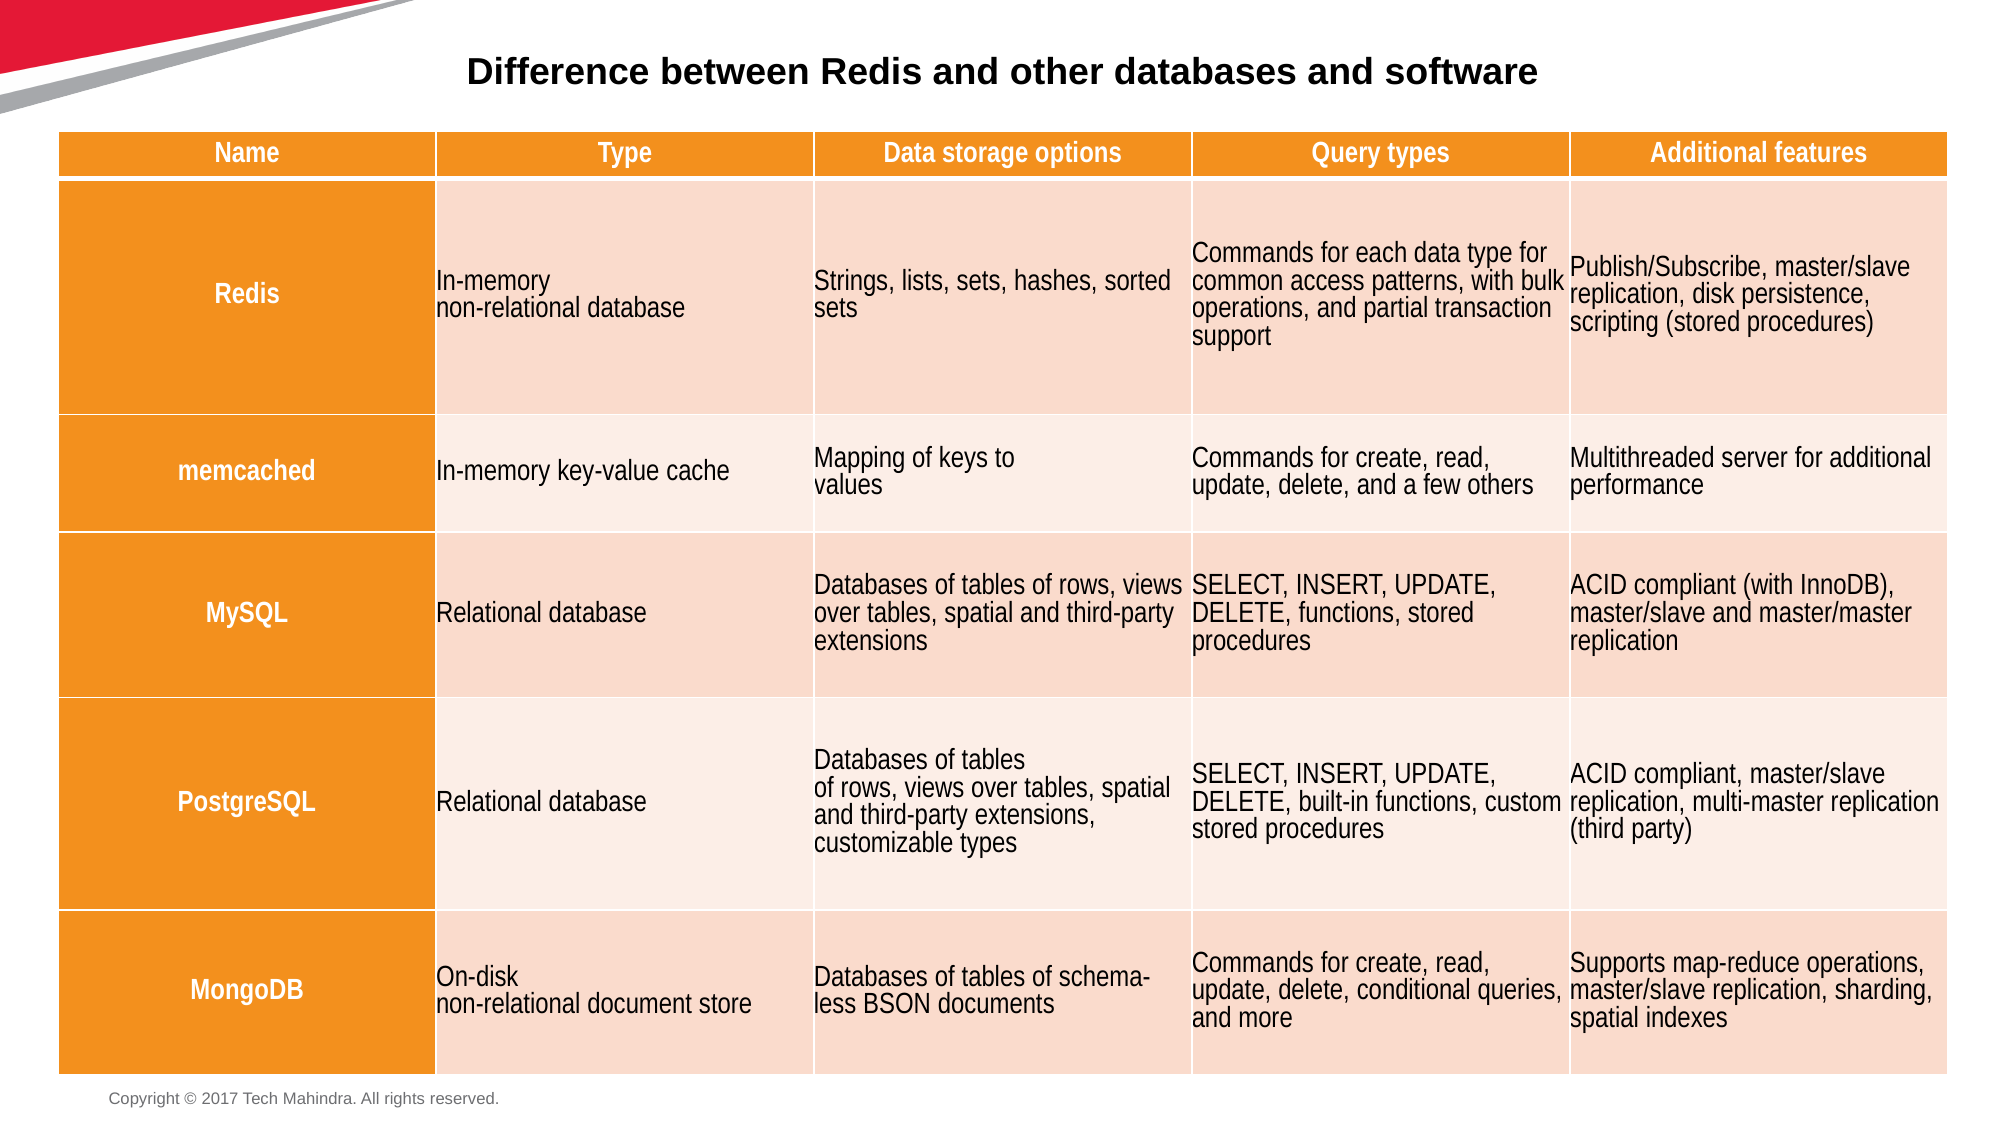

Difference between Redis and other databases and software
| Name | Type | Data storage options | Query types | Additional features |
| --- | --- | --- | --- | --- |
| Redis | In-memory  non-relational database | Strings, lists, sets, hashes, sorted sets | Commands for each data type for common access patterns, with bulk operations, and partial transaction support | Publish/Subscribe, master/slave replication, disk persistence, scripting (stored procedures) |
| memcached | In-memory key-value cache | Mapping of keys to  values | Commands for create, read, update, delete, and a few others | Multithreaded server for additional performance |
| MySQL | Relational database | Databases of tables of rows, views over tables, spatial and third-party extensions | SELECT, INSERT, UPDATE, DELETE, functions, stored  procedures | ACID compliant (with InnoDB), master/slave and master/master replication |
| PostgreSQL | Relational database | Databases of tables of rows, views over tables, spatial and third-party extensions, customizable types | SELECT, INSERT, UPDATE, DELETE, built-in functions, custom stored procedures | ACID compliant, master/slave replication, multi-master replication (third party) |
| MongoDB | On-disk  non-relational document store | Databases of tables of schema-less BSON documents | Commands for create, read, update, delete, conditional queries,  and more | Supports map-reduce operations, master/slave replication, sharding, spatial indexes |